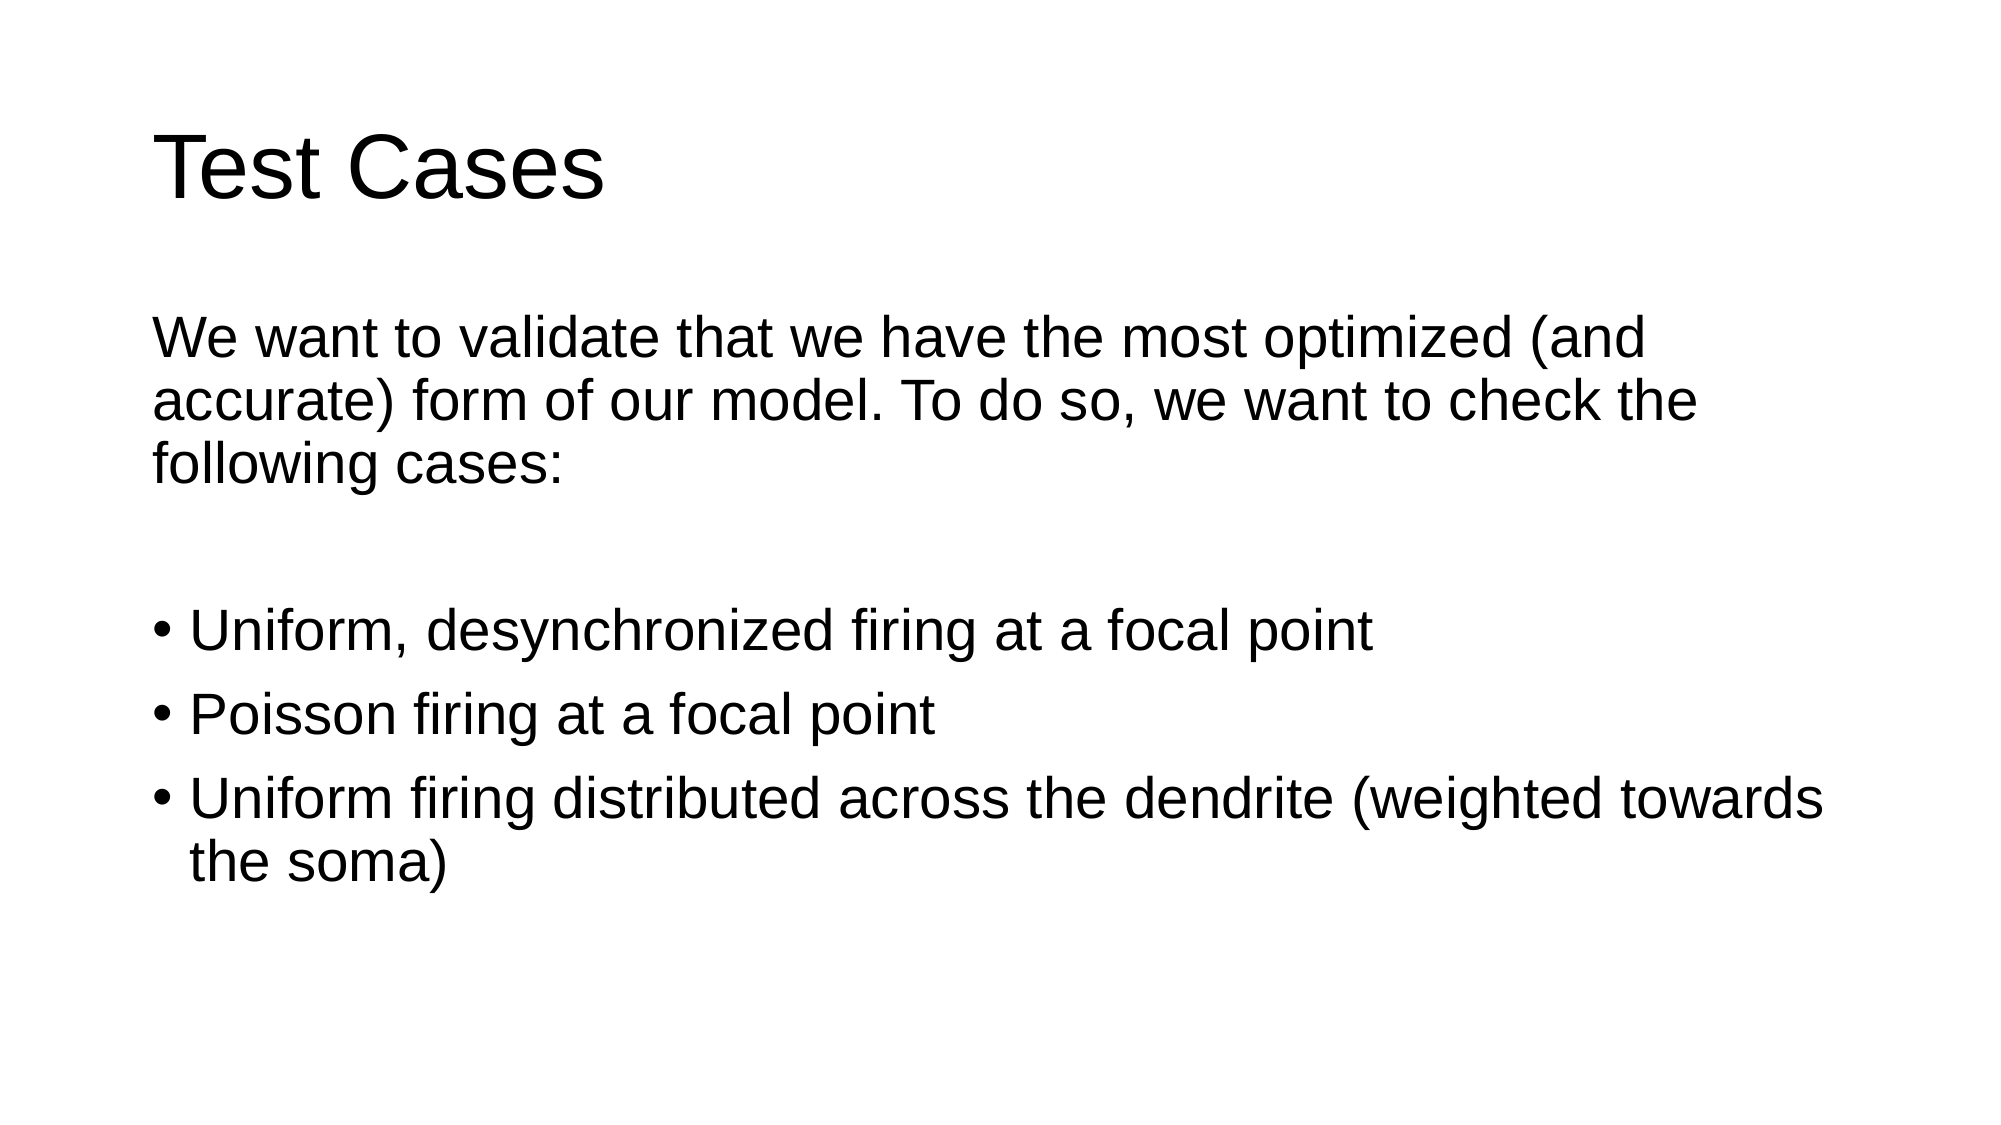

# Test Cases
We want to validate that we have the most optimized (and accurate) form of our model. To do so, we want to check the following cases:

Uniform, desynchronized firing at a focal point
Poisson firing at a focal point
Uniform firing distributed across the dendrite (weighted towards the soma)